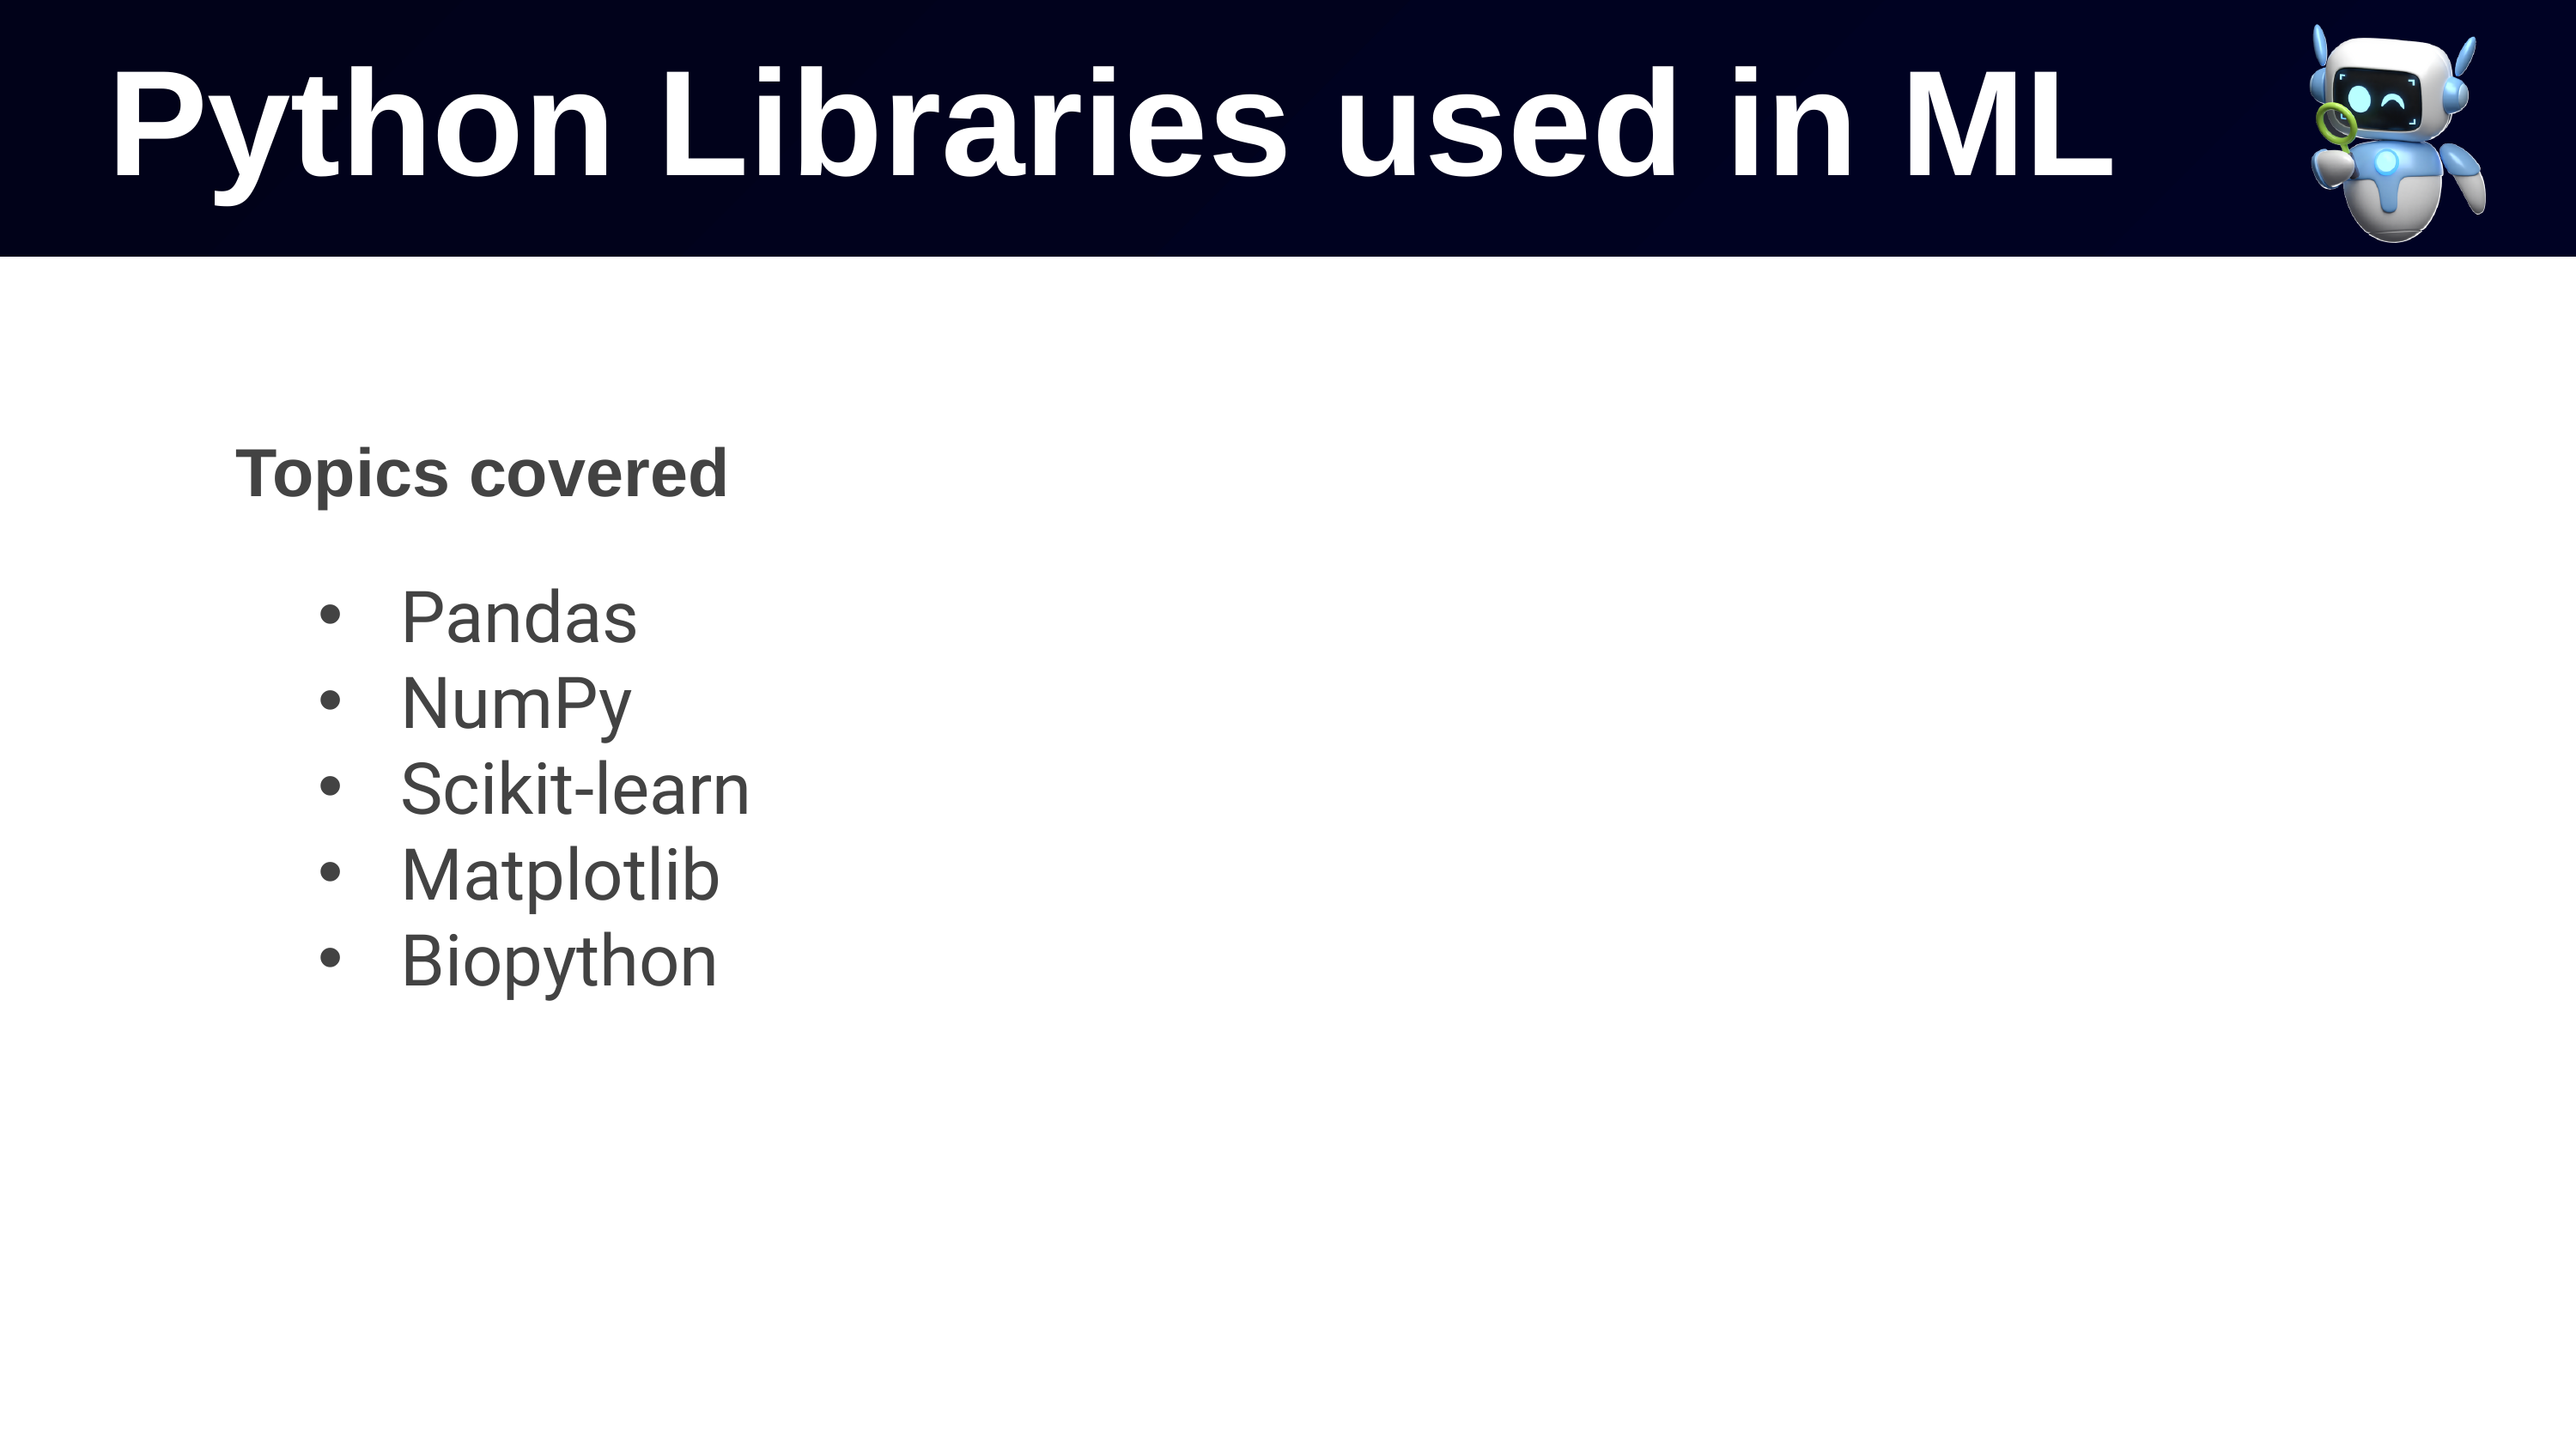

Python Libraries used in ML
Topics covered

Pandas
NumPy
Scikit-learn
Matplotlib
Biopython